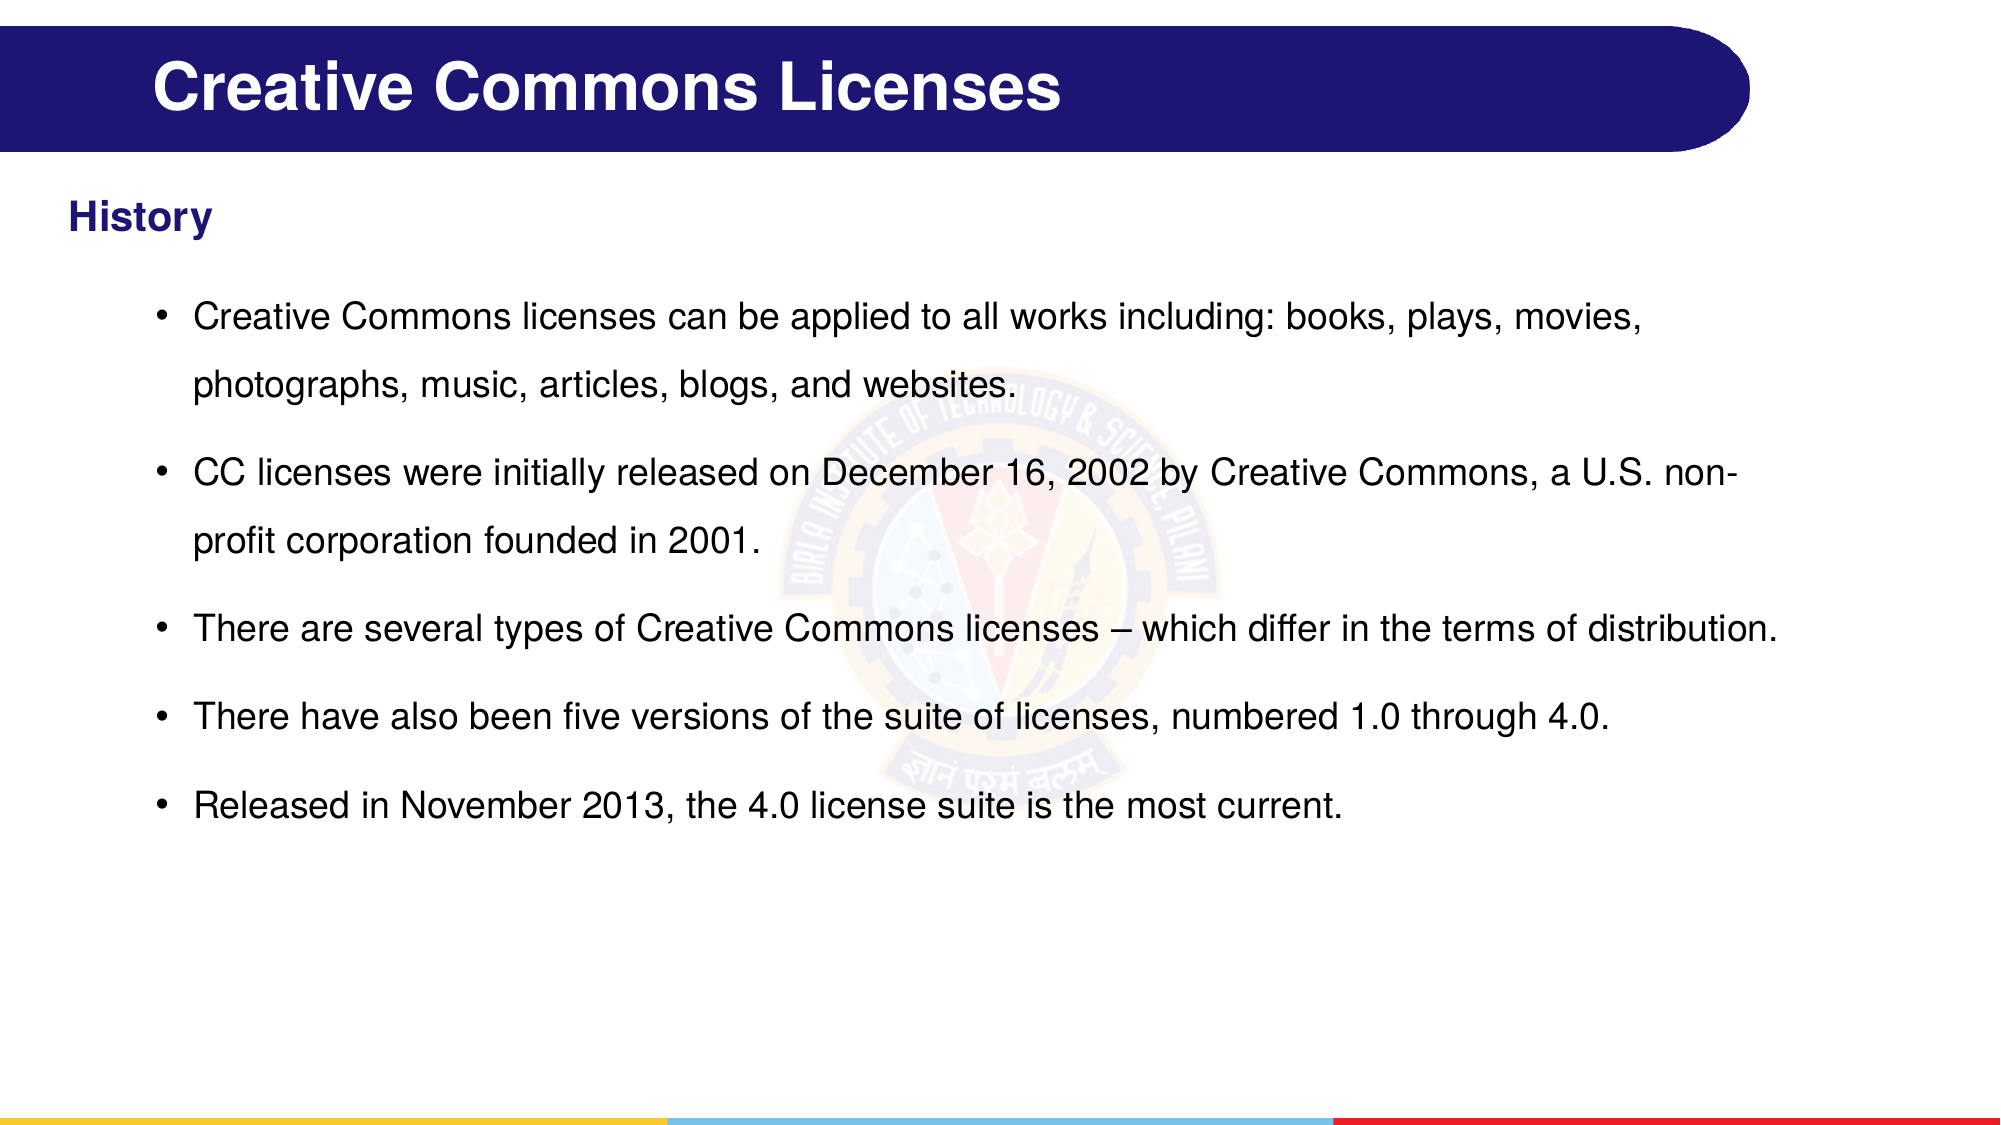

# Creative Commons Licenses
History
Creative Commons licenses can be applied to all works including: books, plays, movies, photographs, music, articles, blogs, and websites.
CC licenses were initially released on December 16, 2002 by Creative Commons, a U.S. non-profit corporation founded in 2001.
There are several types of Creative Commons licenses – which differ in the terms of distribution.
There have also been five versions of the suite of licenses, numbered 1.0 through 4.0.
Released in November 2013, the 4.0 license suite is the most current.